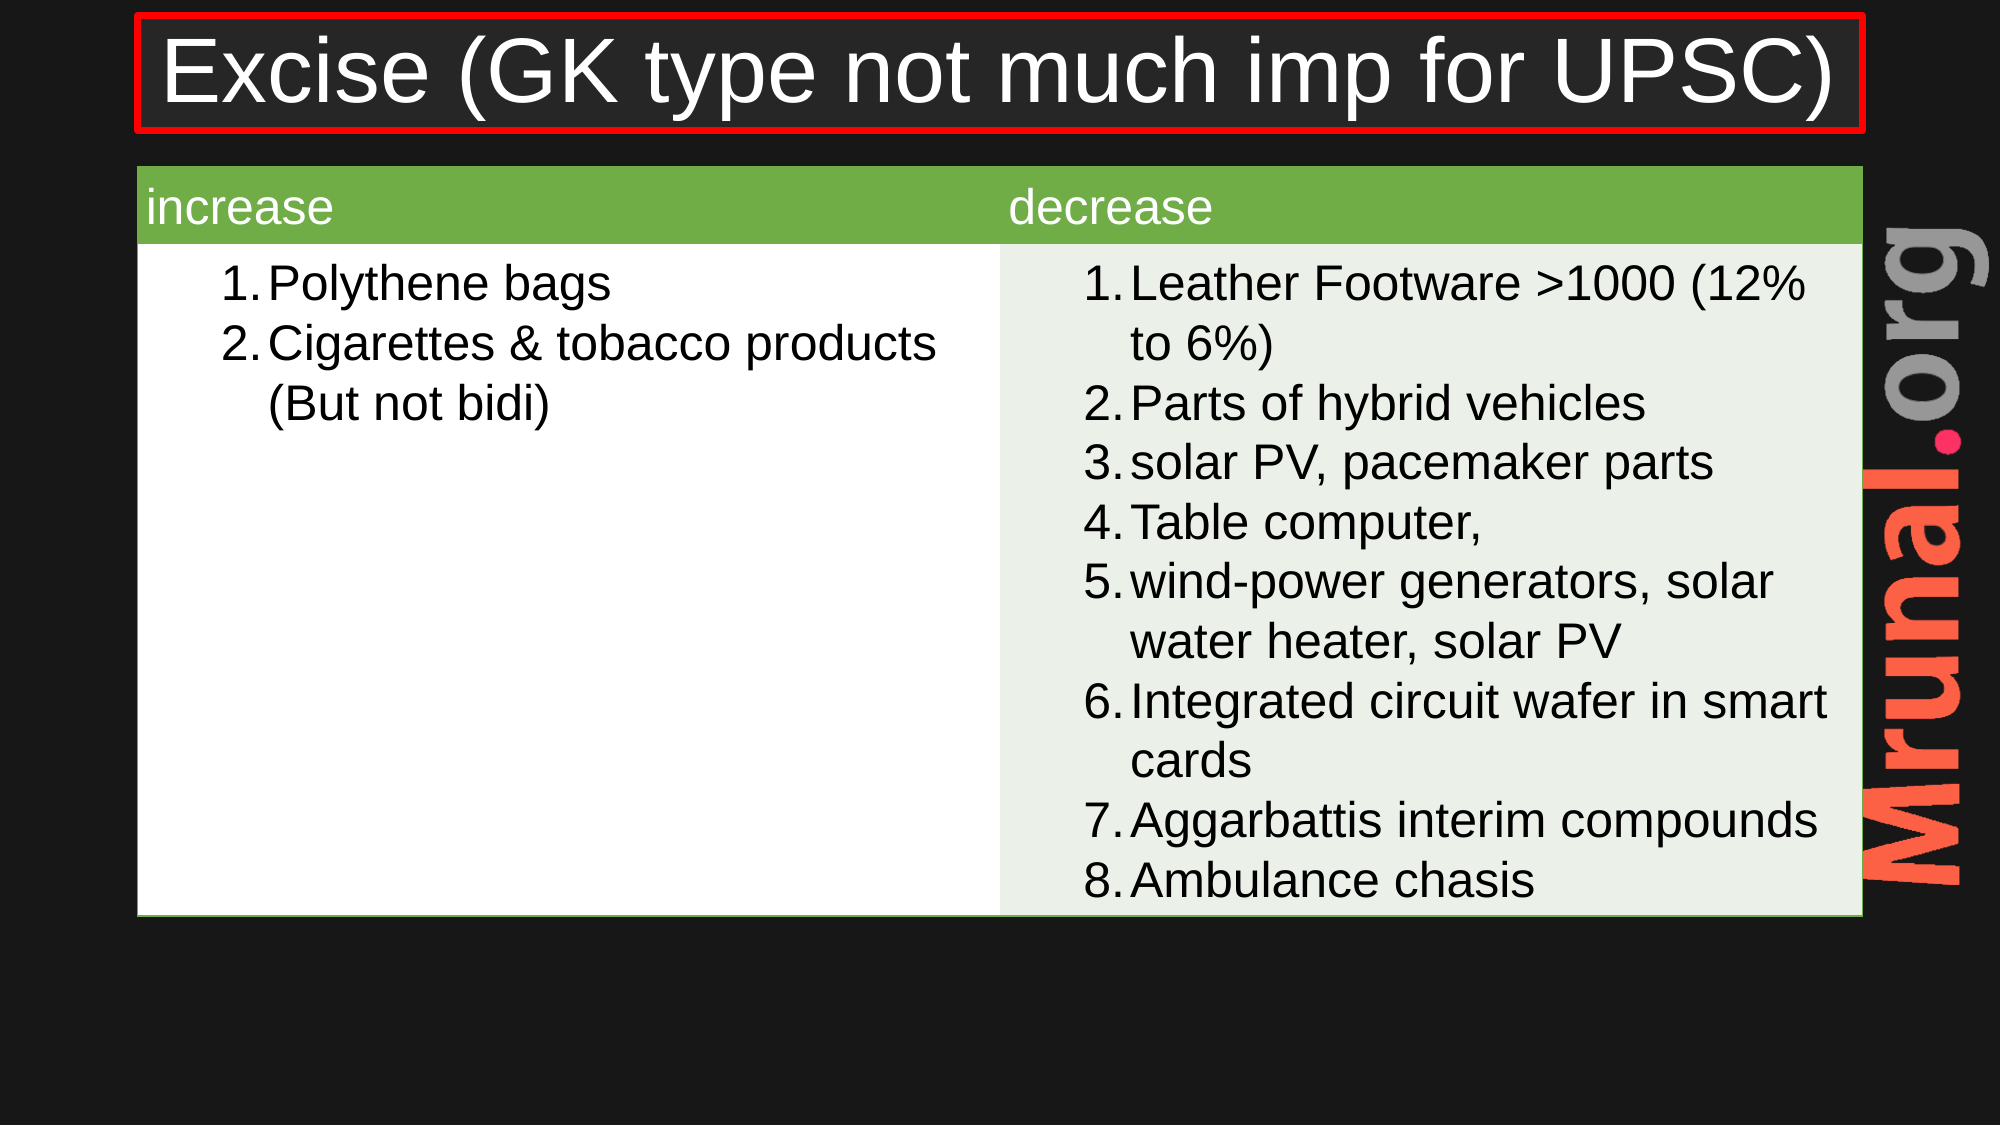

# Excise (GK type not much imp for UPSC)
| increase | decrease |
| --- | --- |
| Polythene bags Cigarettes & tobacco products (But not bidi) | Leather Footware >1000 (12% to 6%) Parts of hybrid vehicles solar PV, pacemaker parts Table computer, wind-power generators, solar water heater, solar PV Integrated circuit wafer in smart cards Aggarbattis interim compounds Ambulance chasis |